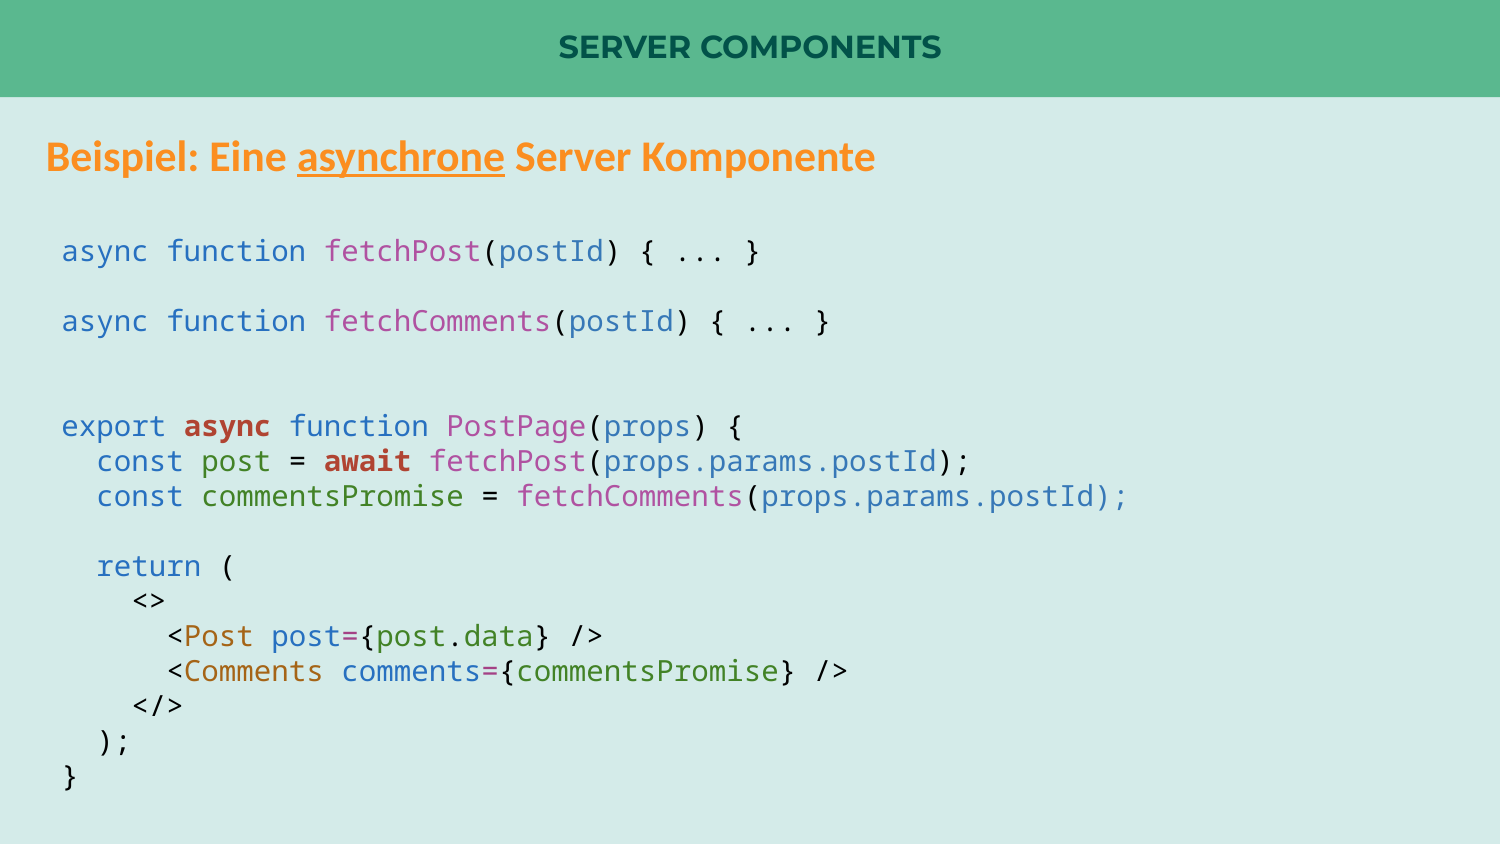

# Server components
Beispiel: Eine asynchrone Server Komponente

async function fetchPost(postId) { ... }
async function fetchComments(postId) { ... }

export async function PostPage(props) {
  const post = await fetchPost(props.params.postId);
  const commentsPromise = fetchComments(props.params.postId);
  return (
    <>
      <Post post={post.data} />
      <Comments comments={commentsPromise} />
    </>
  );
}